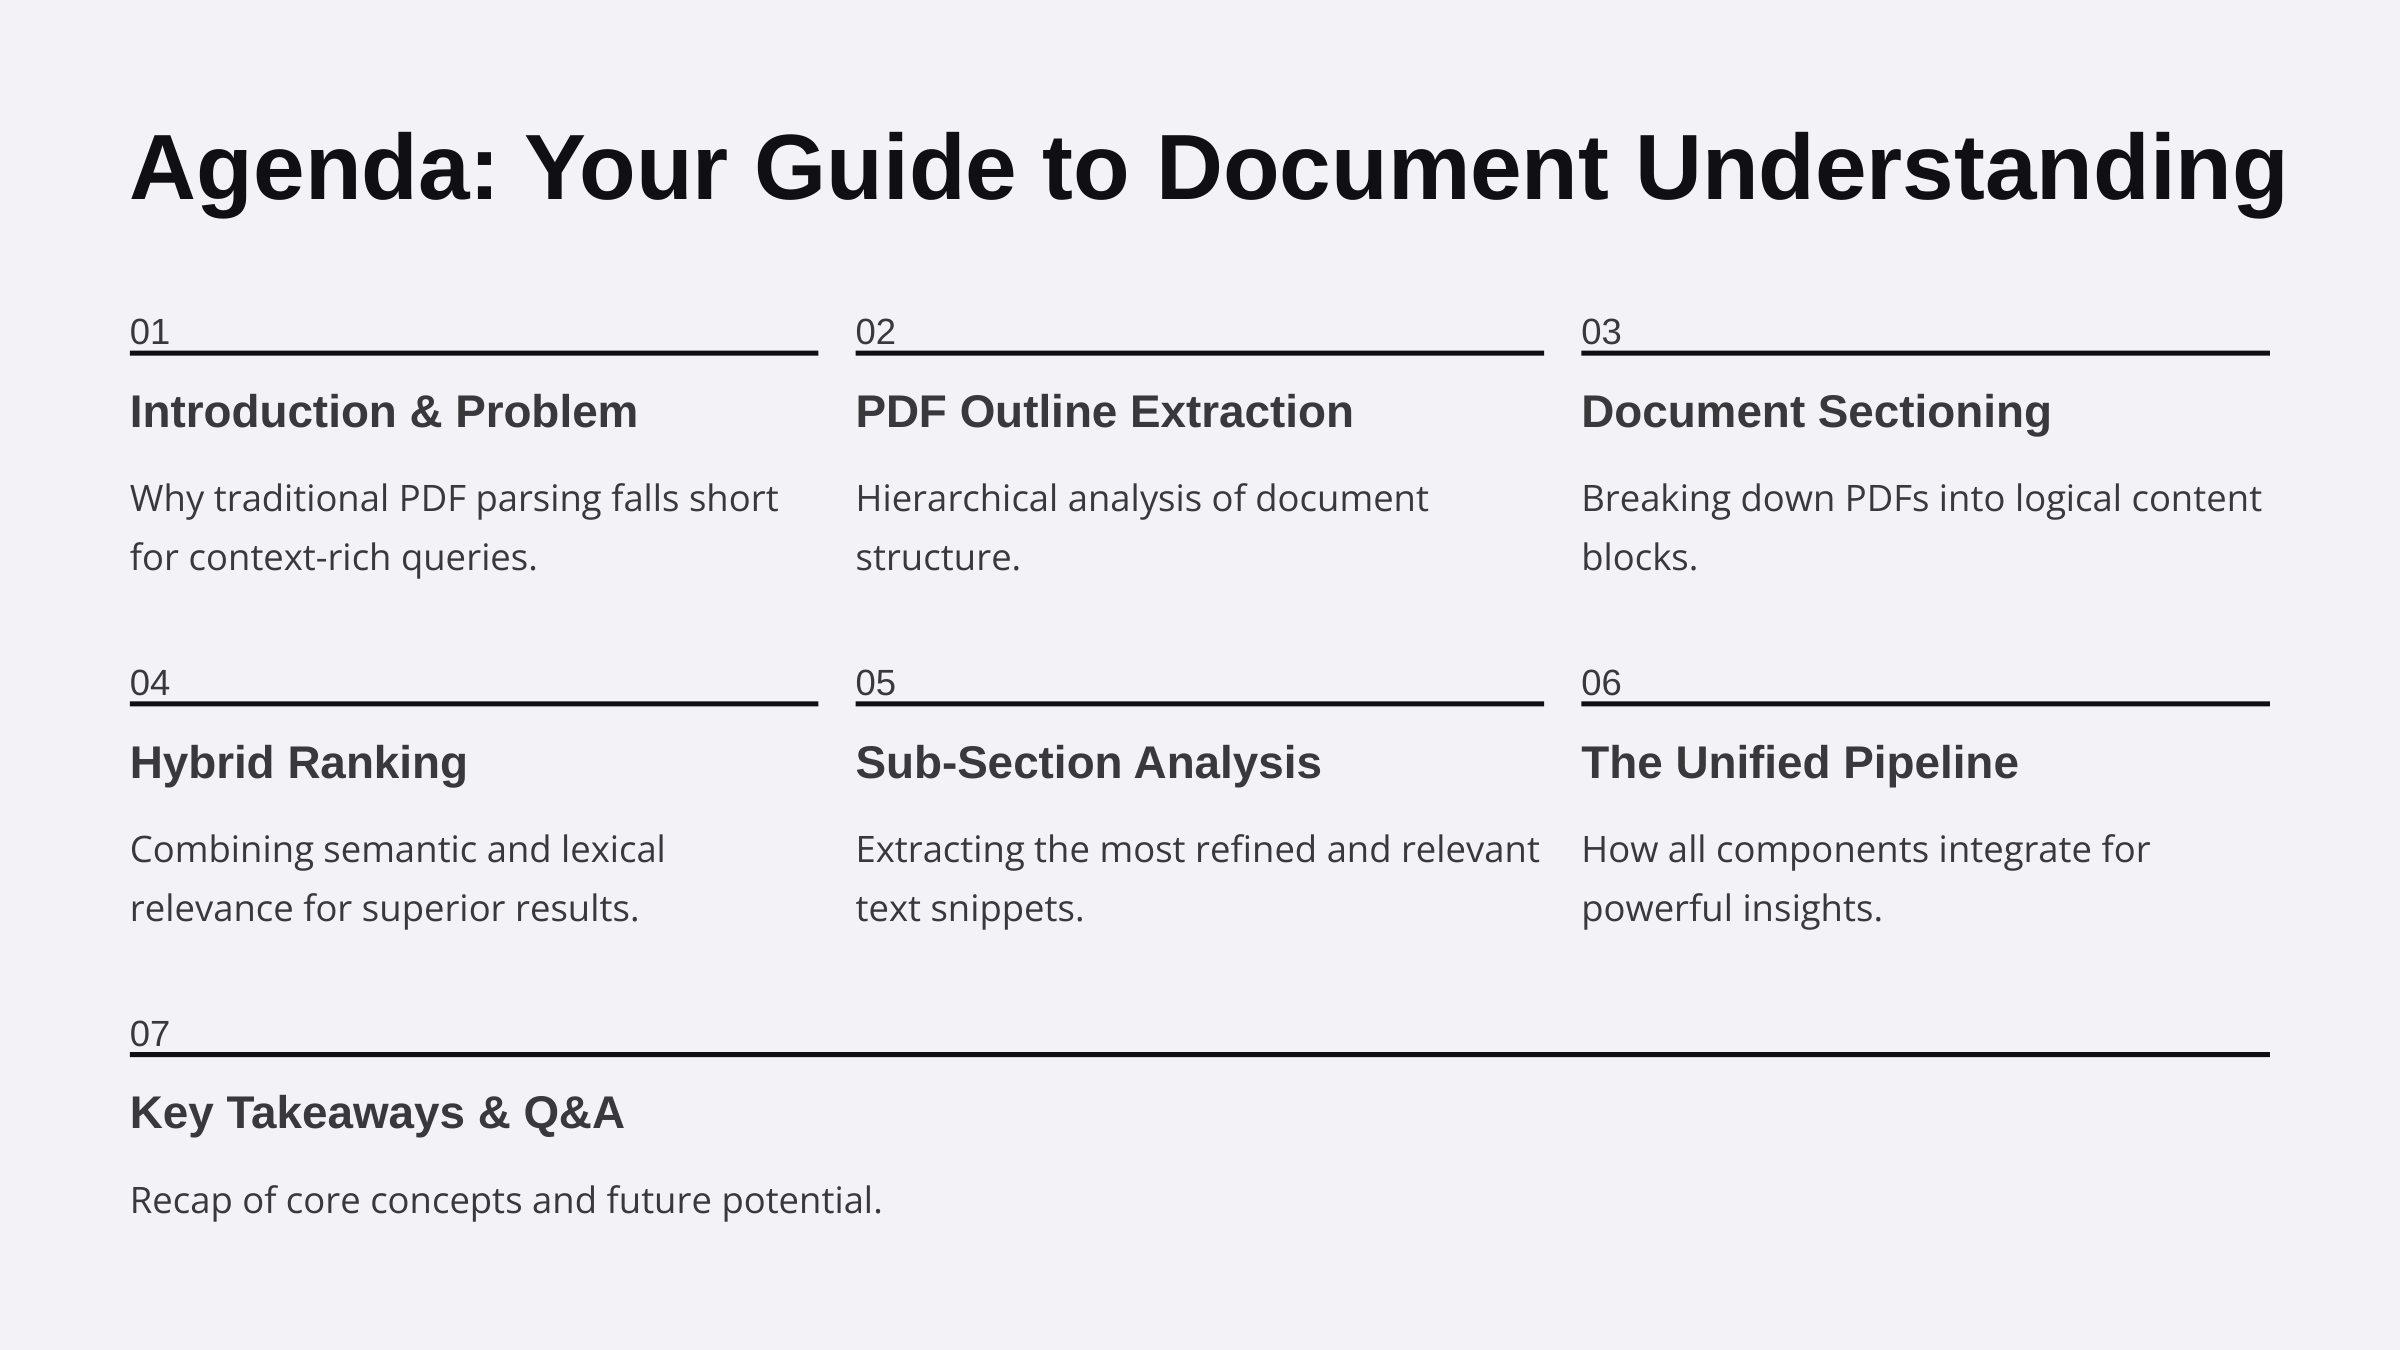

Agenda: Your Guide to Document Understanding
01
02
03

Introduction & Problem
PDF Outline Extraction
Document Sectioning
Why traditional PDF parsing falls short for context-rich queries.
Hierarchical analysis of document structure.
Breaking down PDFs into logical content blocks.
04
05
06

Hybrid Ranking
Sub-Section Analysis
The Unified Pipeline
Combining semantic and lexical relevance for superior results.
Extracting the most refined and relevant text snippets.
How all components integrate for powerful insights.
07

Key Takeaways & Q&A
Recap of core concepts and future potential.